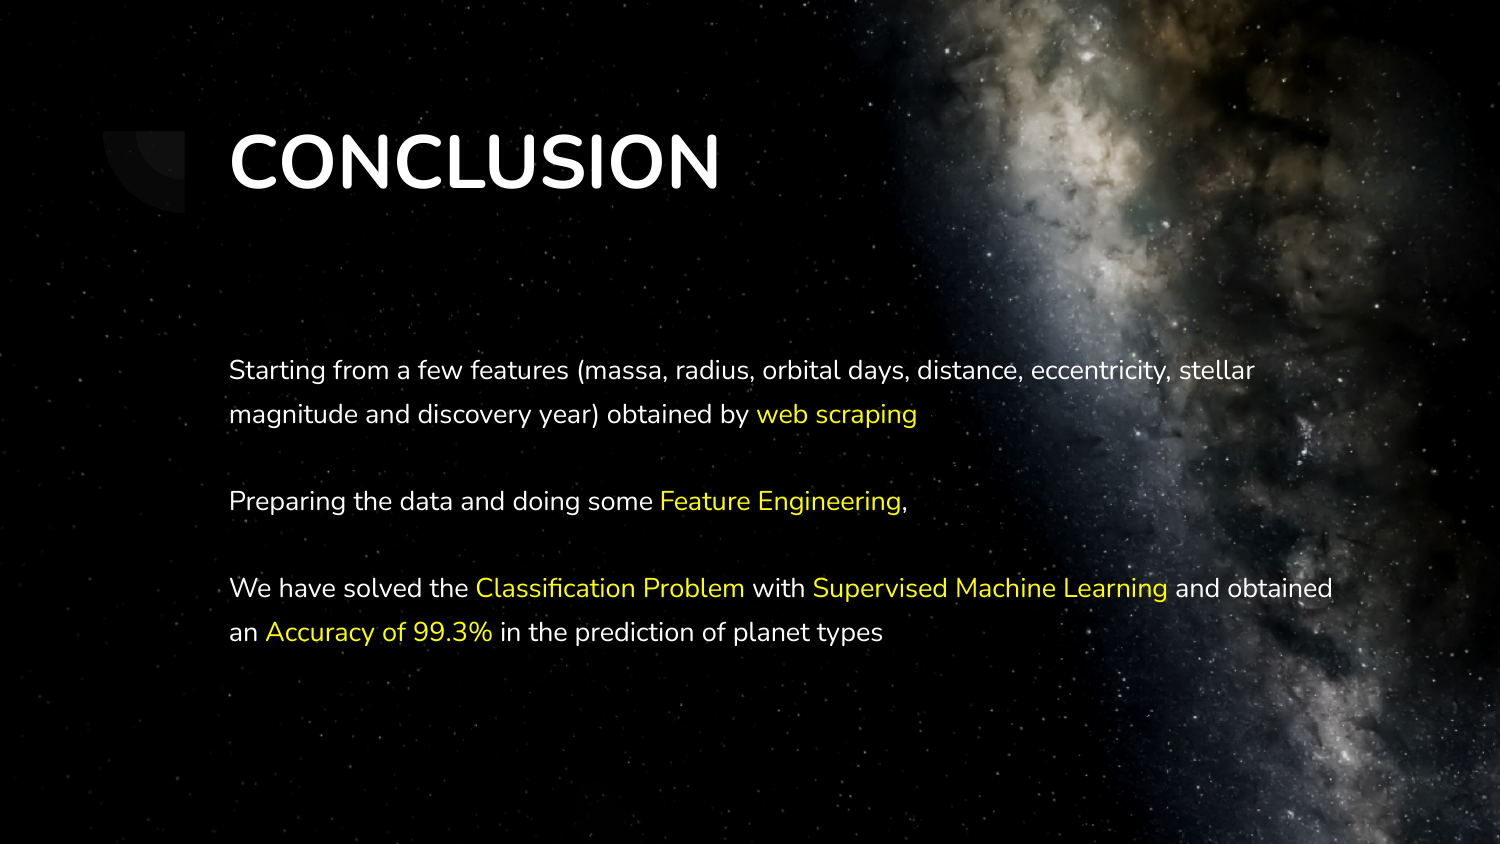

# CONCLUSION
Starting from a few features (massa, radius, orbital days, distance, eccentricity, stellar magnitude and discovery year) obtained by web scraping

Preparing the data and doing some Feature Engineering,

We have solved the Classification Problem with Supervised Machine Learning and obtained an Accuracy of 99.3% in the prediction of planet types